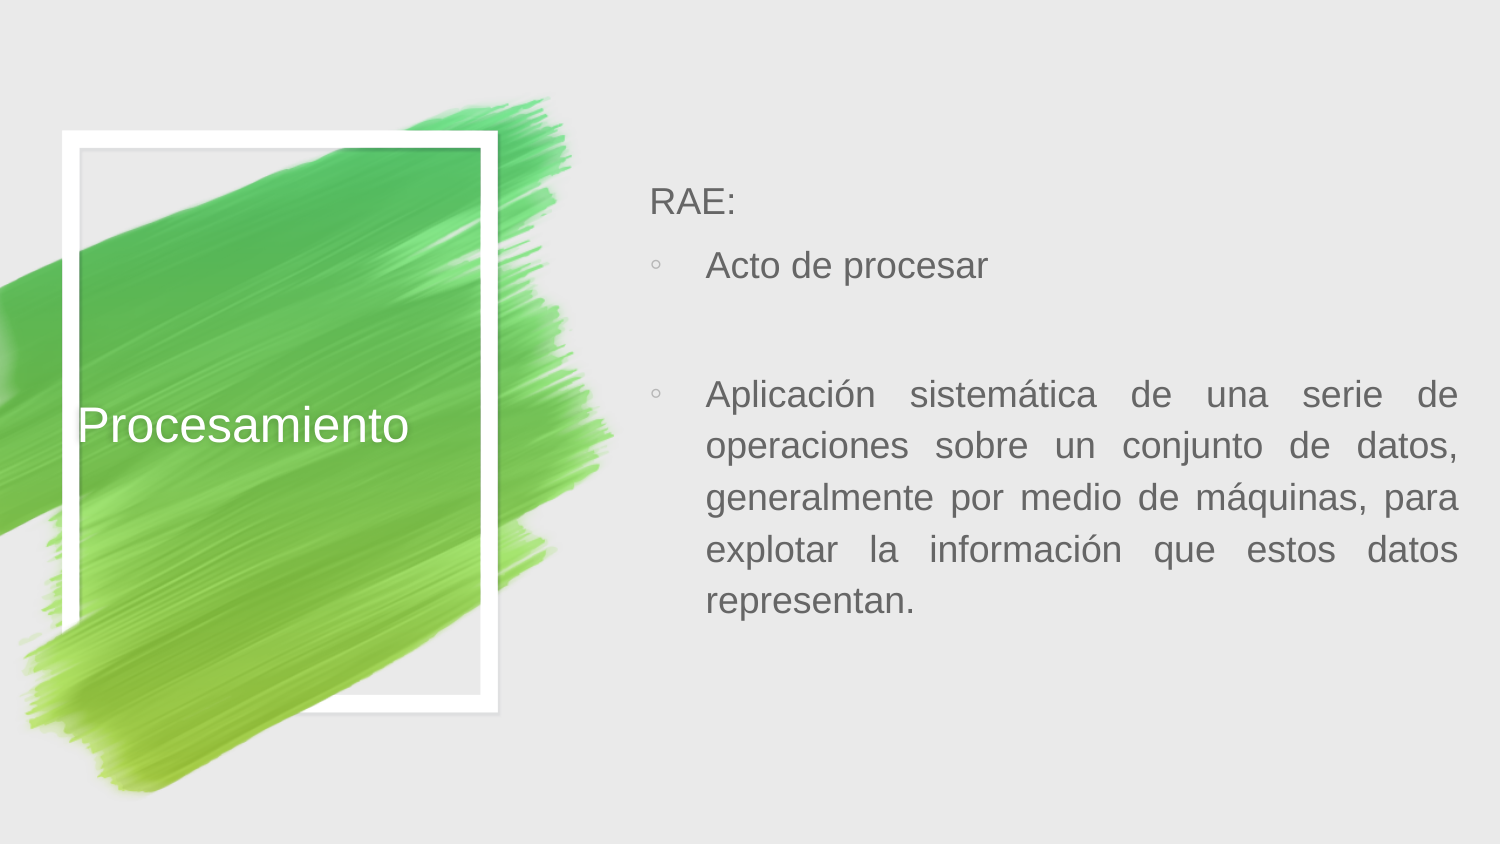

RAE:
Acto de procesar

Aplicación sistemática de una serie de operaciones sobre un conjunto de datos, generalmente por medio de máquinas, para explotar la información que estos datos representan.

# Procesamiento